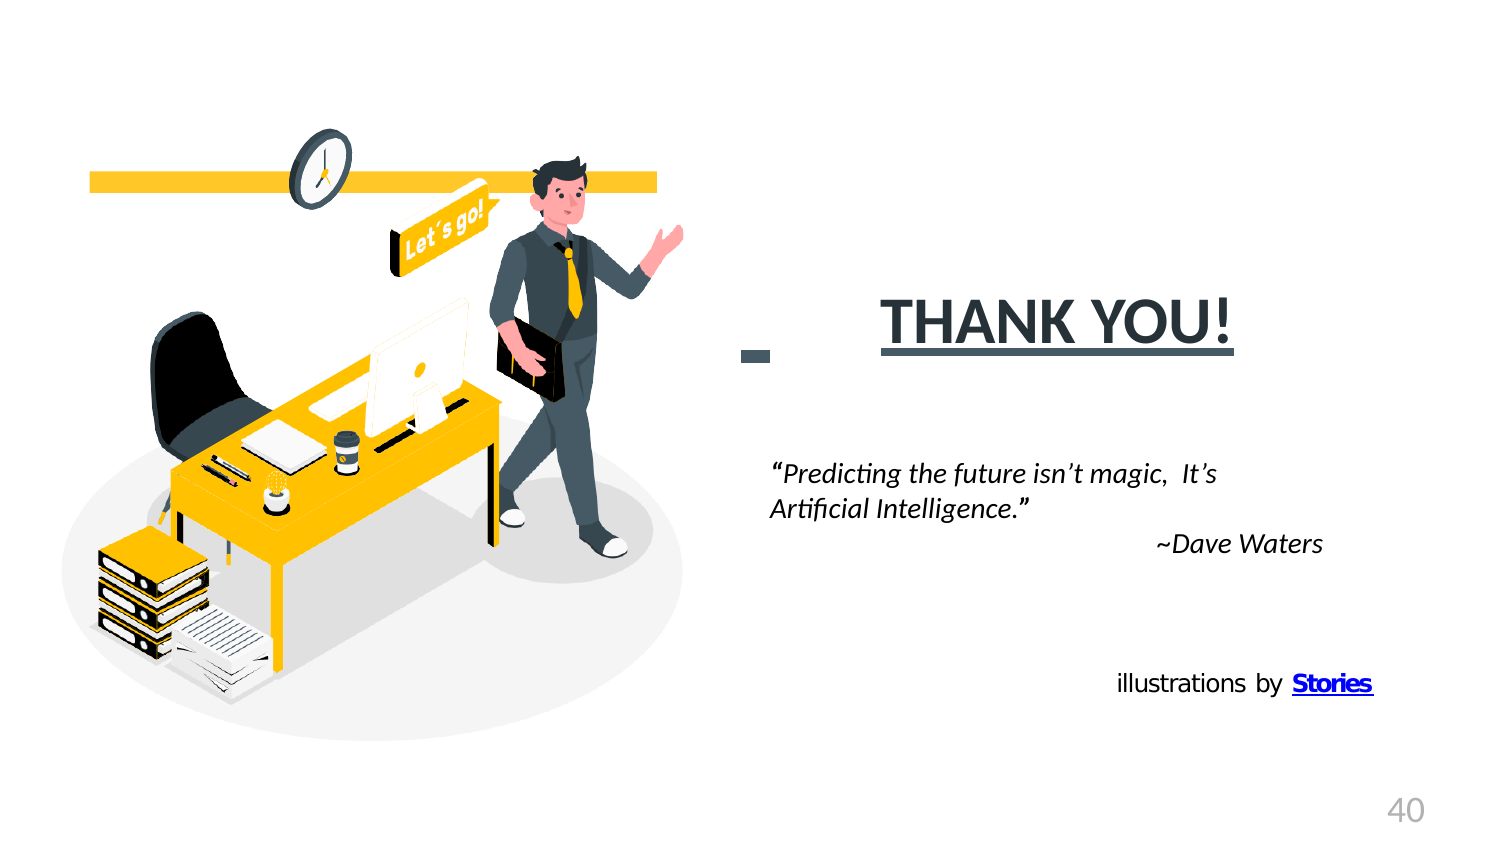

# THANK YOU!
“Predicting the future isn’t magic,  It’s Artiﬁcial Intelligence.”
~Dave Waters

CREDITS: This presentation template was  created by Slidesgo, including icons by  Flaticon, and infographics & images by  Freepik and illustrations by Stories
40